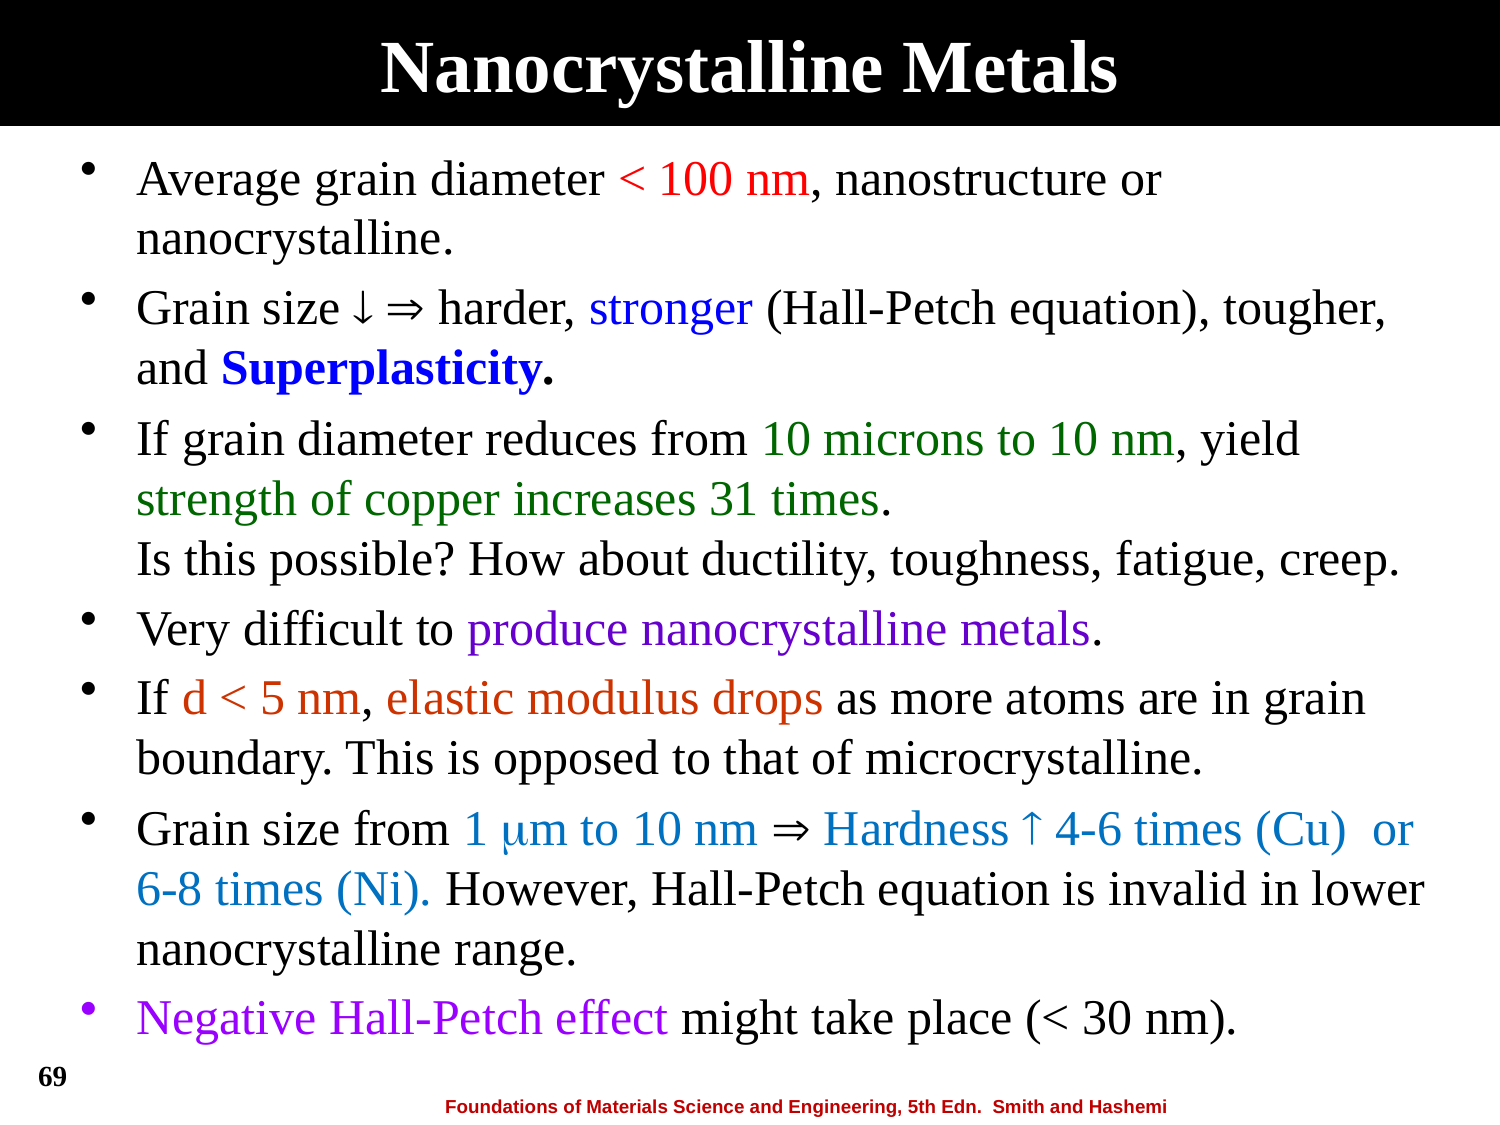

# Nanocrystalline Metals
Average grain diameter < 100 nm, nanostructure or nanocrystalline.
Grain size ↓ ⇒ harder, stronger (Hall-Petch equation), tougher, and Superplasticity.
If grain diameter reduces from 10 microns to 10 nm, yield strength of copper increases 31 times.
Is this possible? How about ductility, toughness, fatigue, creep.
Very difficult to produce nanocrystalline metals.
If d < 5 nm, elastic modulus drops as more atoms are in grain boundary. This is opposed to that of microcrystalline.
Grain size from 1 μm to 10 nm ⇒ Hardness ↑ 4-6 times (Cu)  or 6-8 times (Ni). However, Hall-Petch equation is invalid in lower nanocrystalline range.
Negative Hall-Petch effect might take place (< 30 nm).
69